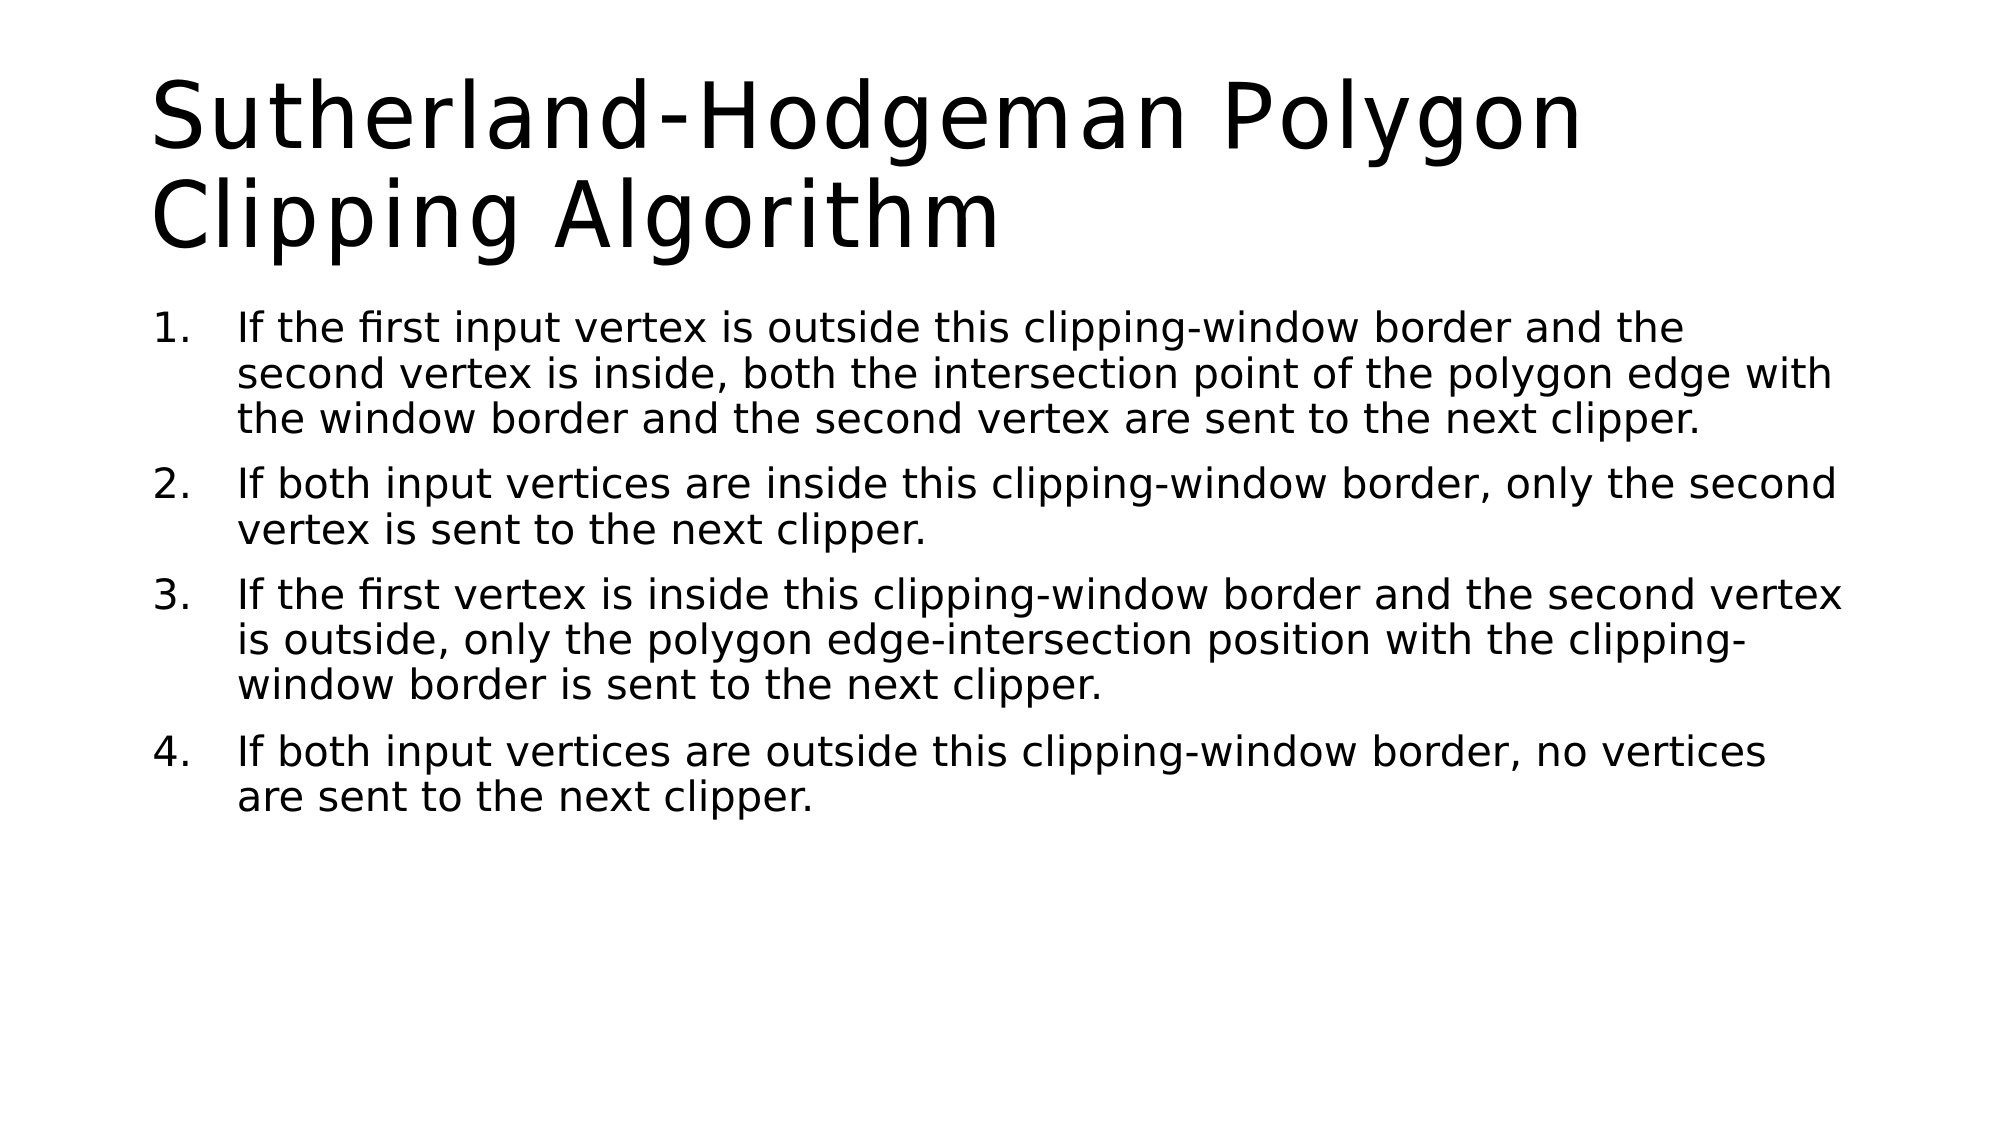

# Sutherland-Hodgeman Polygon Clipping Algorithm
If the first input vertex is outside this clipping-window border and the second vertex is inside, both the intersection point of the polygon edge with the window border and the second vertex are sent to the next clipper.
If both input vertices are inside this clipping-window border, only the second vertex is sent to the next clipper.
If the first vertex is inside this clipping-window border and the second vertex is outside, only the polygon edge-intersection position with the clipping-window border is sent to the next clipper.
If both input vertices are outside this clipping-window border, no vertices are sent to the next clipper.